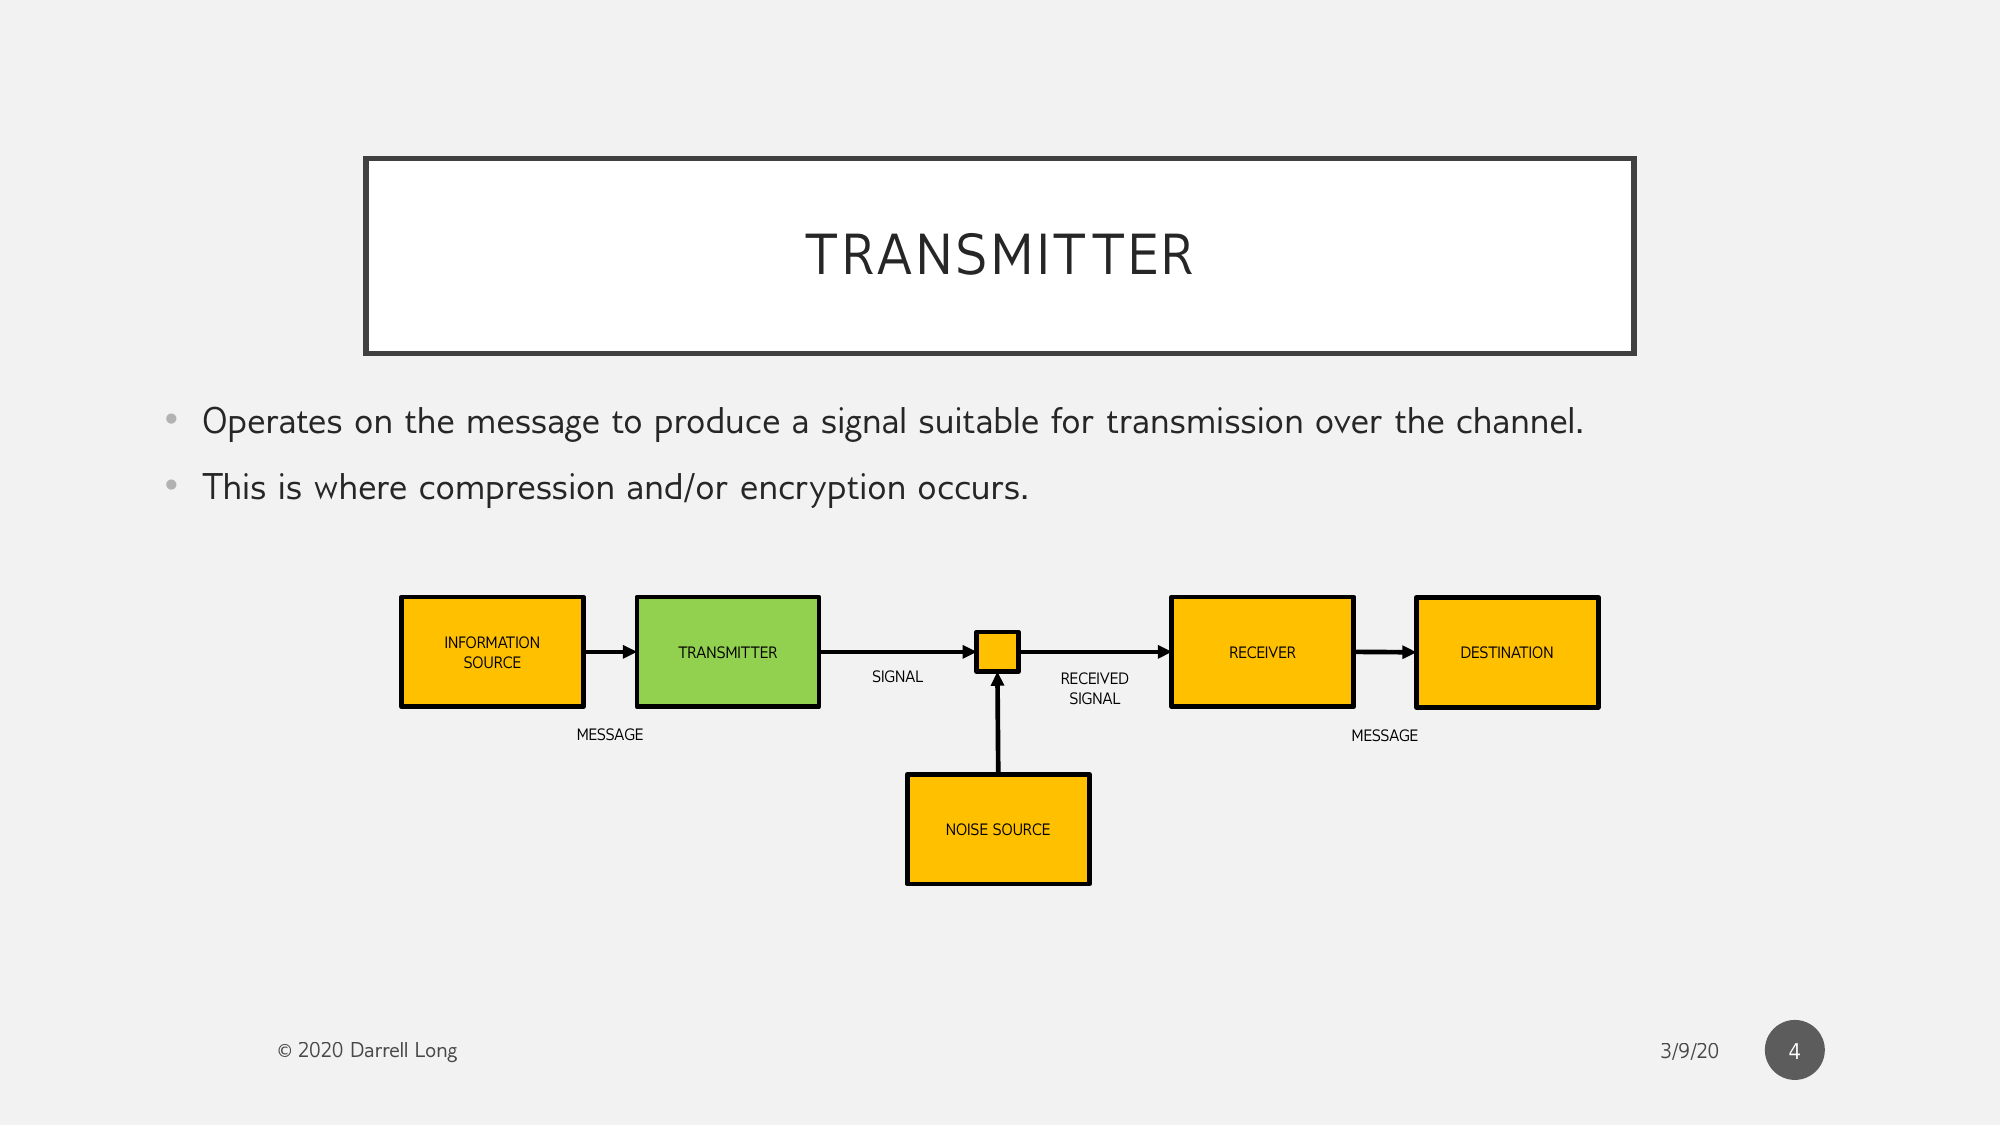

# TRANSMITTER
Operates on the message to produce a signal suitable for transmission over the channel.
This is where compression and/or encryption occurs.
INFORMATION
SOURCE
TRANSMITTER
RECEIVER
DESTINATION

SIGNAL
RECEIVED
SIGNAL
MESSAGE
MESSAGE
NOISE SOURCE
4
© 2020 Darrell Long
3/9/20